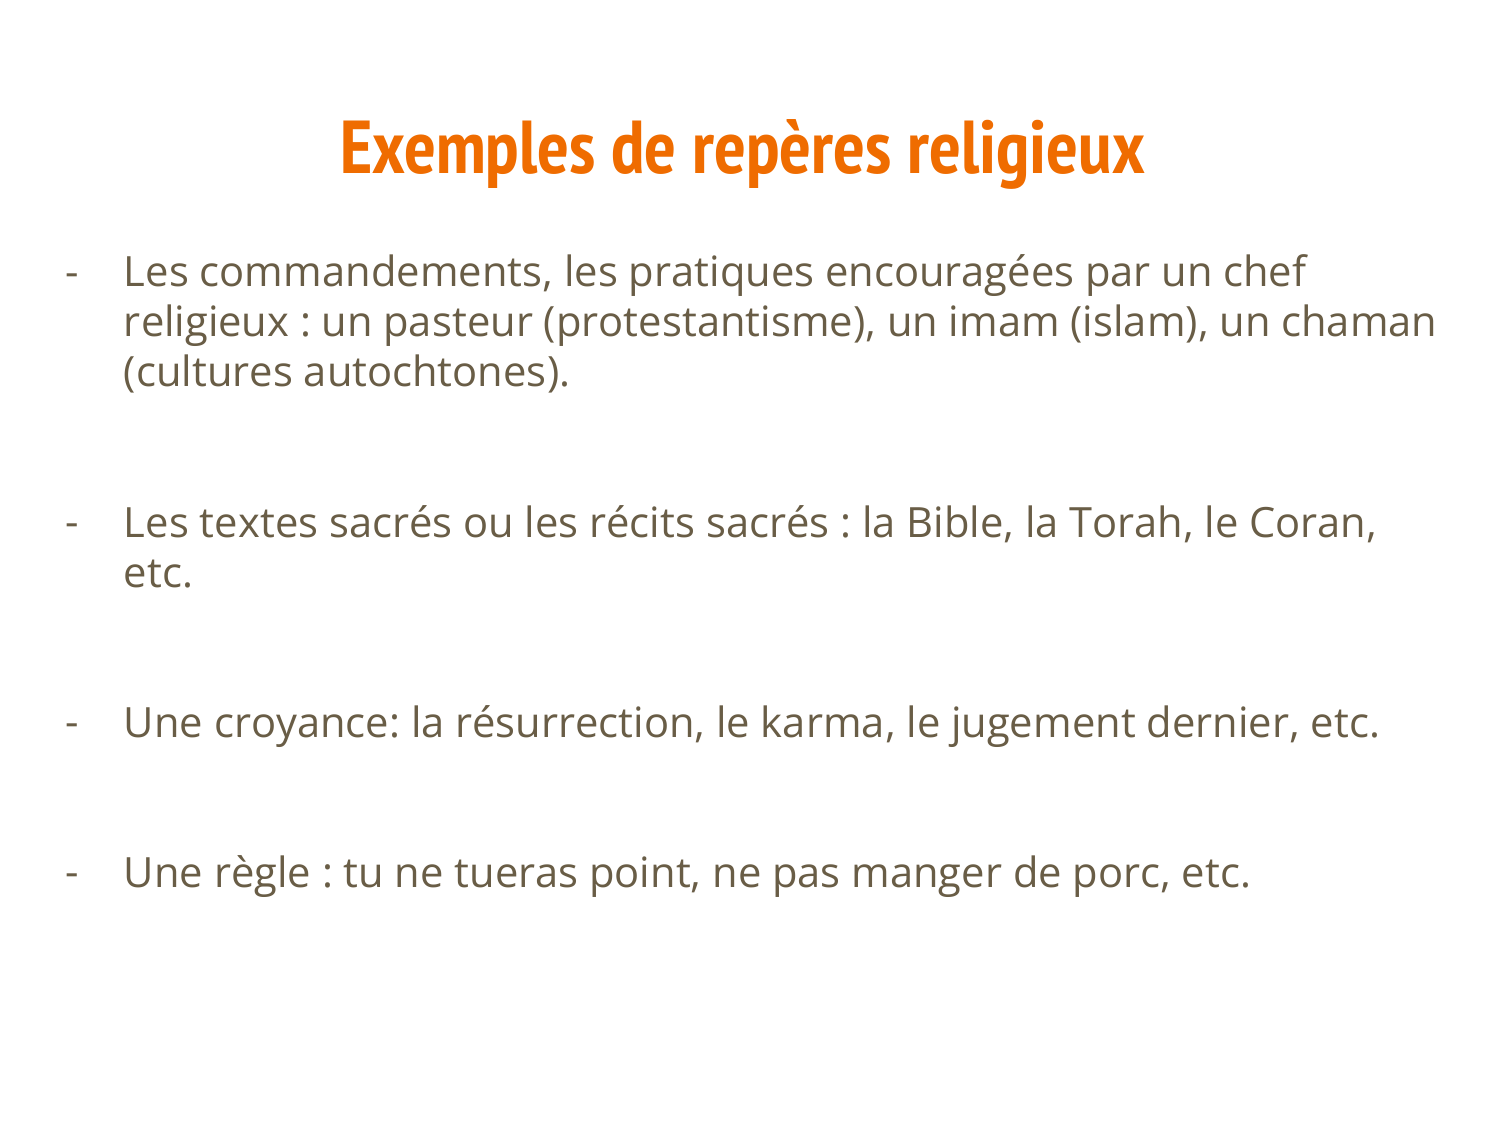

# Exemples de repères religieux
Les commandements, les pratiques encouragées par un chef religieux : un pasteur (protestantisme), un imam (islam), un chaman (cultures autochtones).

Les textes sacrés ou les récits sacrés : la Bible, la Torah, le Coran, etc.

Une croyance: la résurrection, le karma, le jugement dernier, etc.

Une règle : tu ne tueras point, ne pas manger de porc, etc.